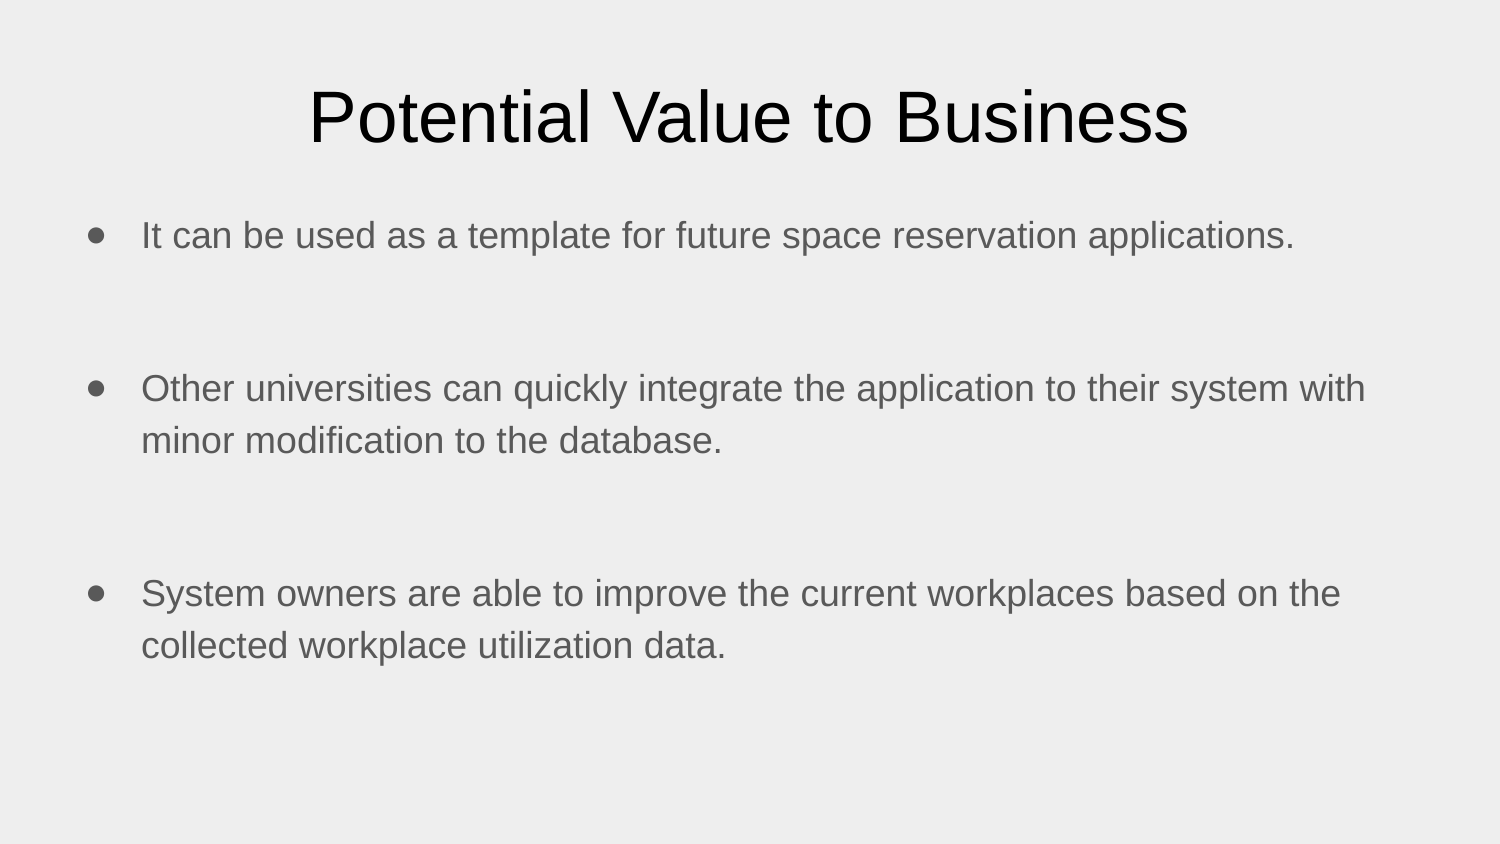

# Potential Value to Business
It can be used as a template for future space reservation applications.

Other universities can quickly integrate the application to their system with minor modification to the database.

System owners are able to improve the current workplaces based on the collected workplace utilization data.